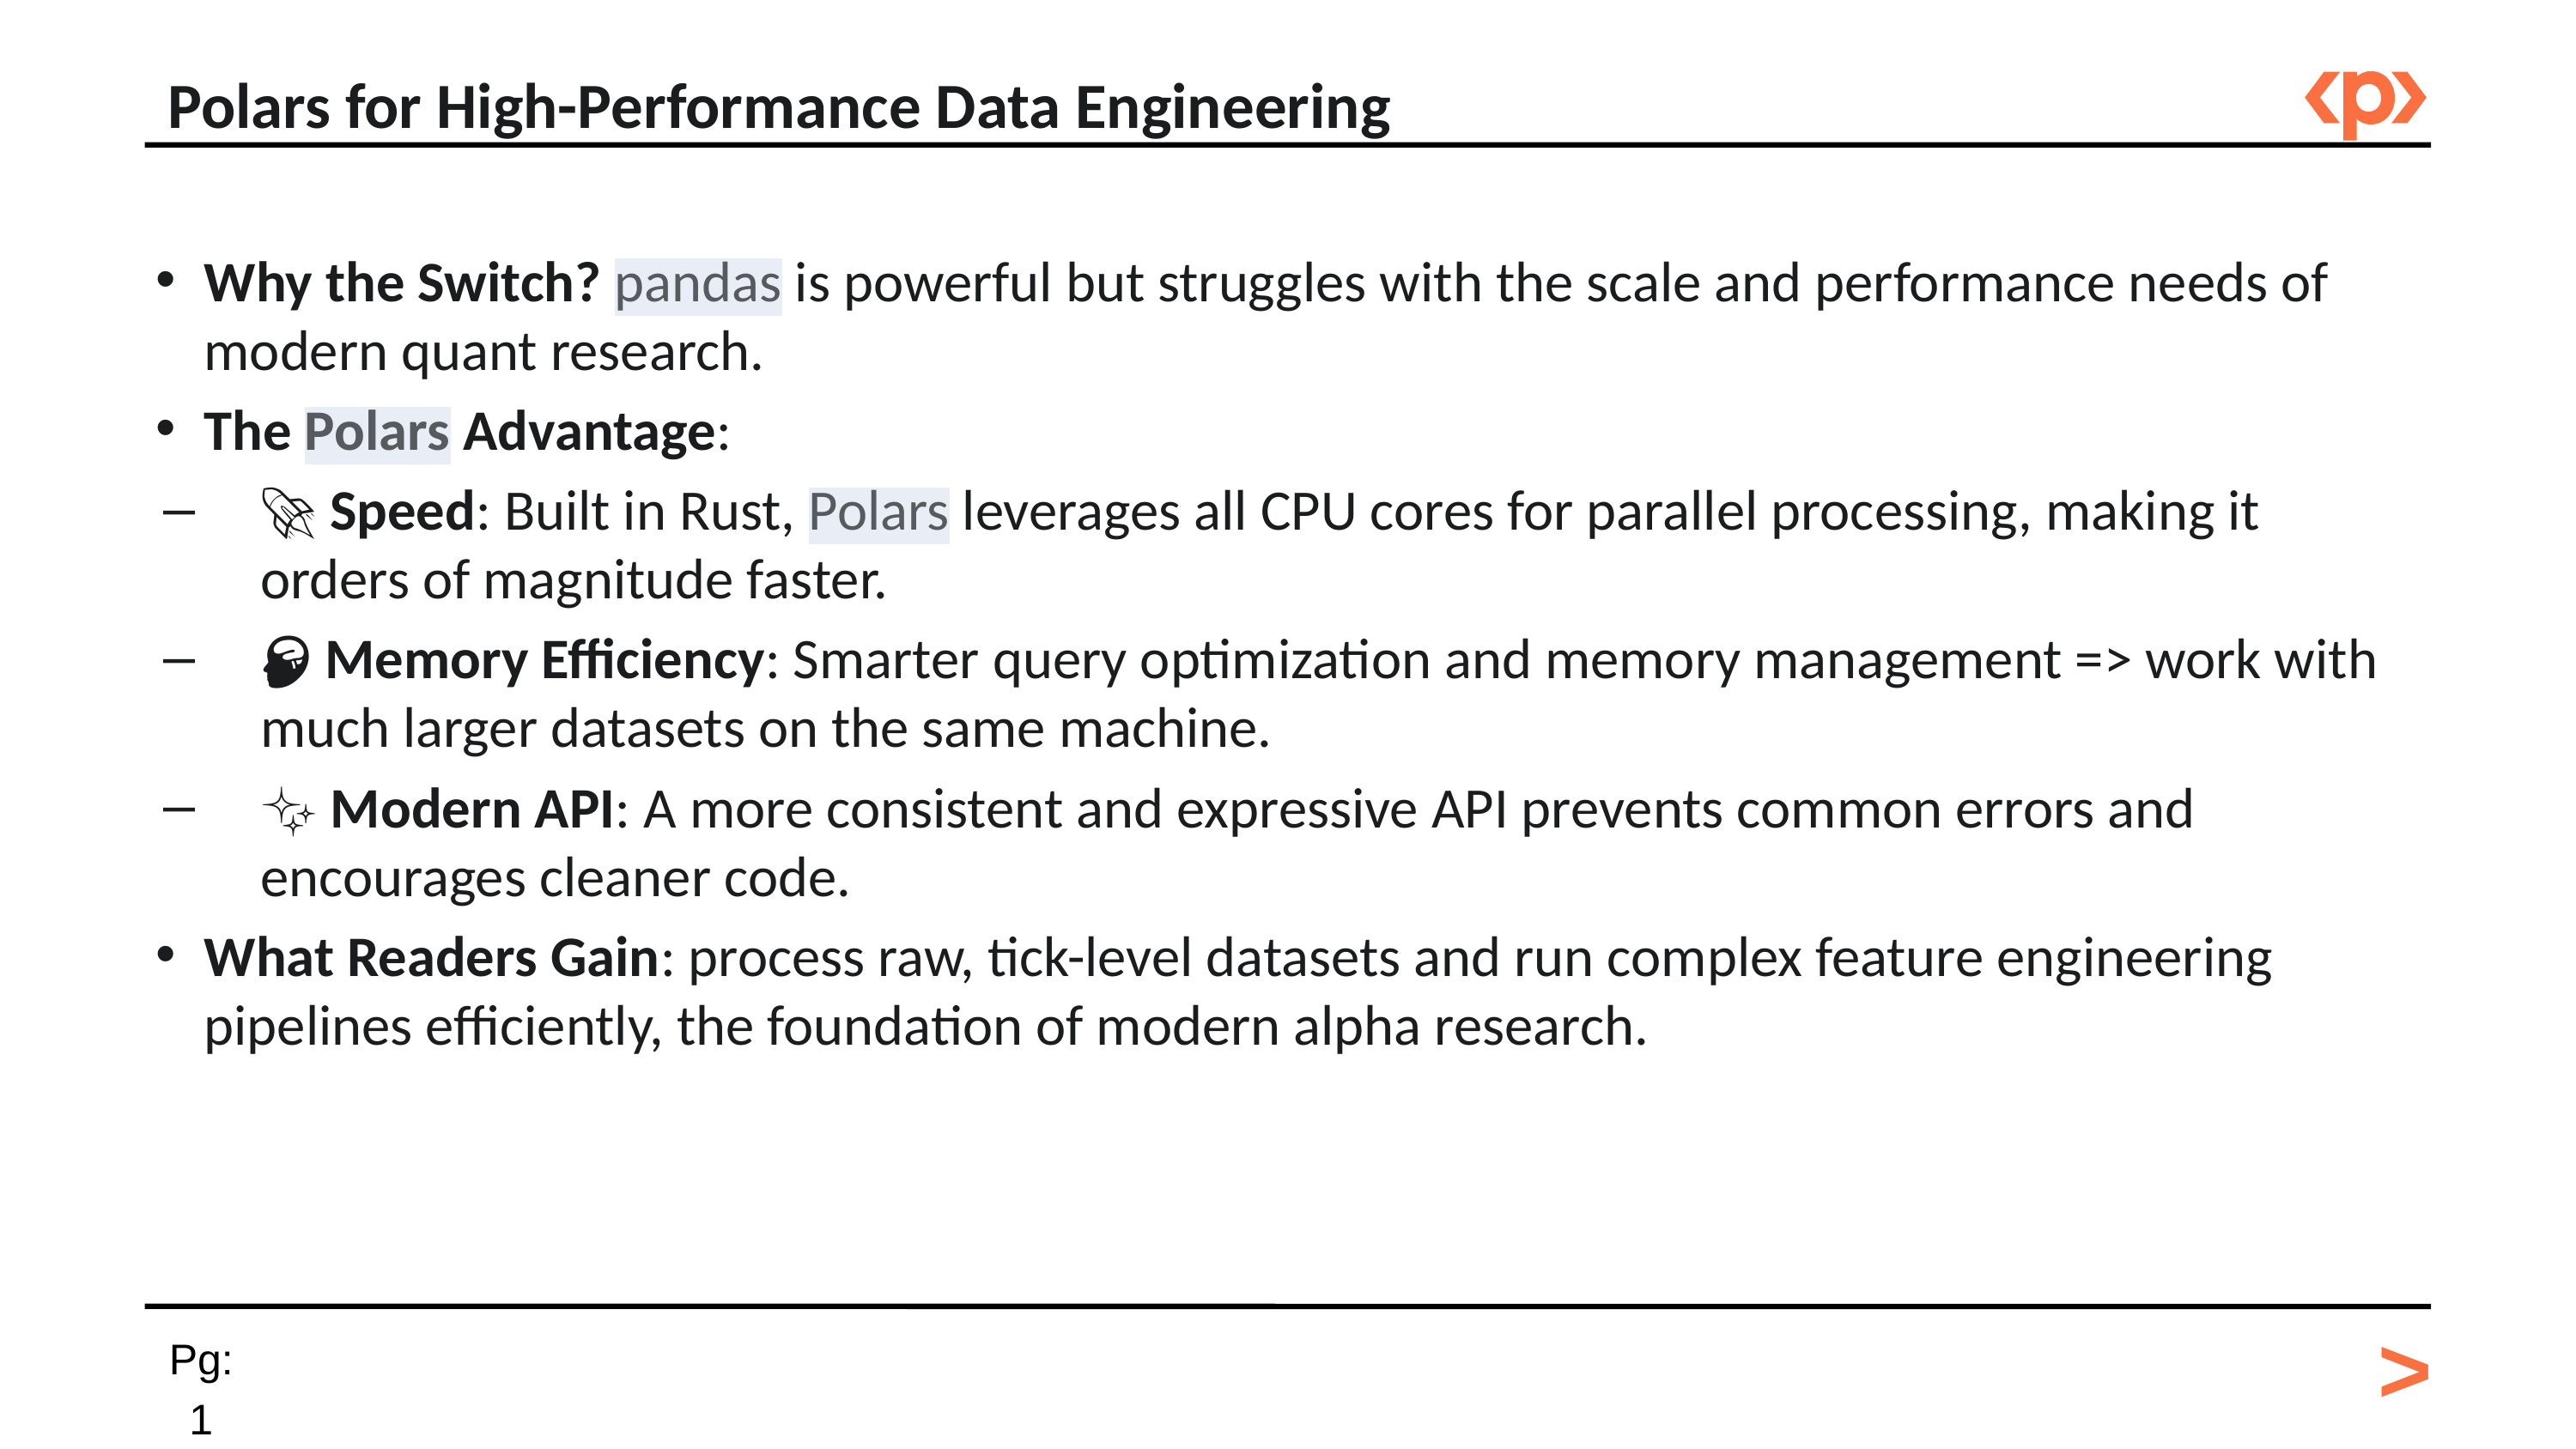

Polars for High-Performance Data Engineering

Why the Switch? pandas is powerful but struggles with the scale and performance needs of modern quant research.
The Polars Advantage:
🚀 Speed: Built in Rust, Polars leverages all CPU cores for parallel processing, making it orders of magnitude faster.
🧠 Memory Efficiency: Smarter query optimization and memory management => work with much larger datasets on the same machine.
✨ Modern API: A more consistent and expressive API prevents common errors and encourages cleaner code.
What Readers Gain: process raw, tick-level datasets and run complex feature engineering pipelines efficiently, the foundation of modern alpha research.
>

Pg: 1